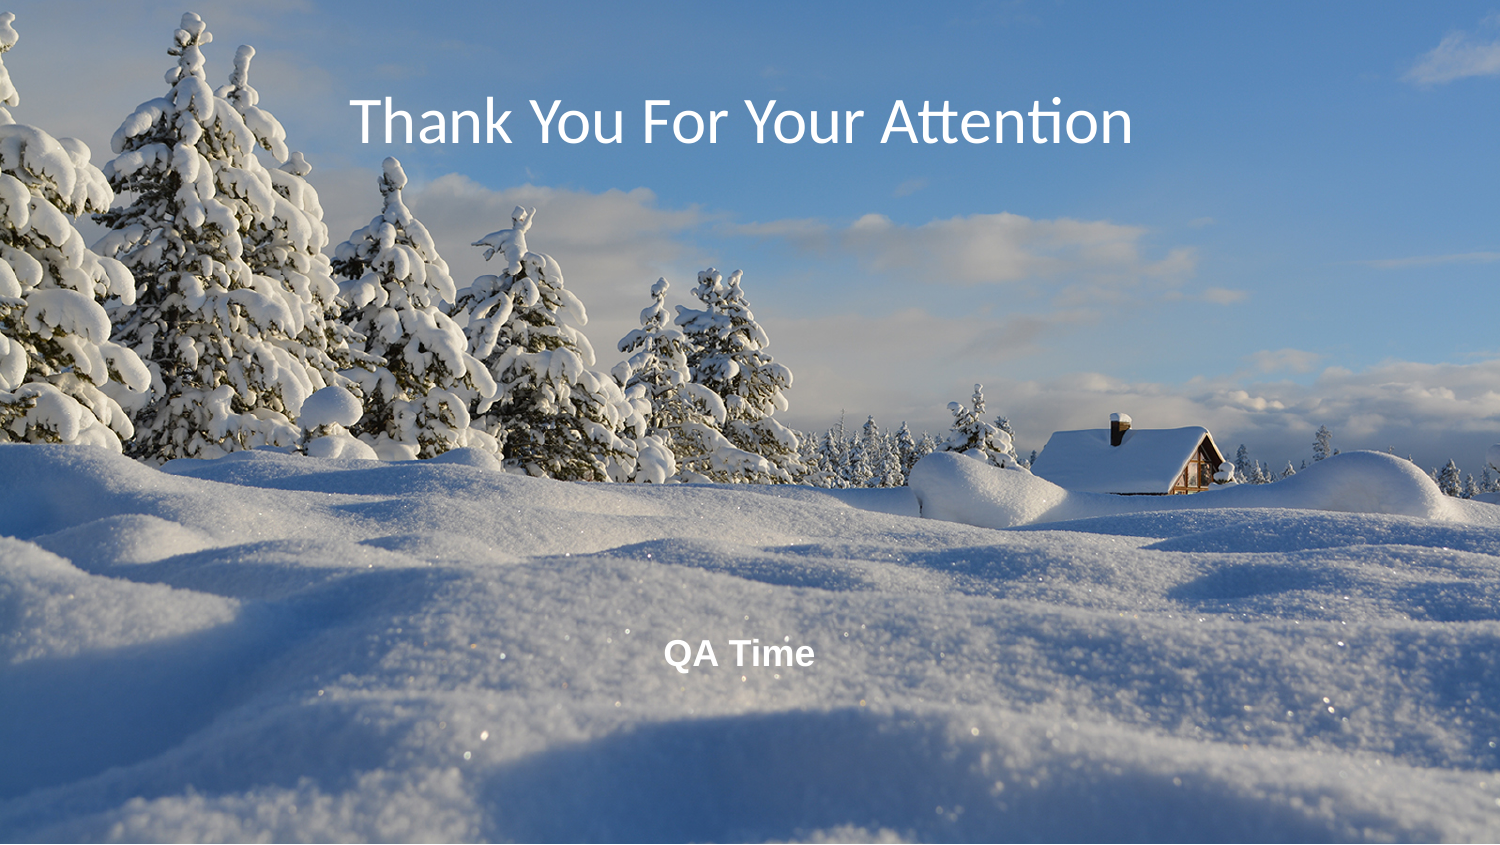

# Thank You For Your Attention
QA Time